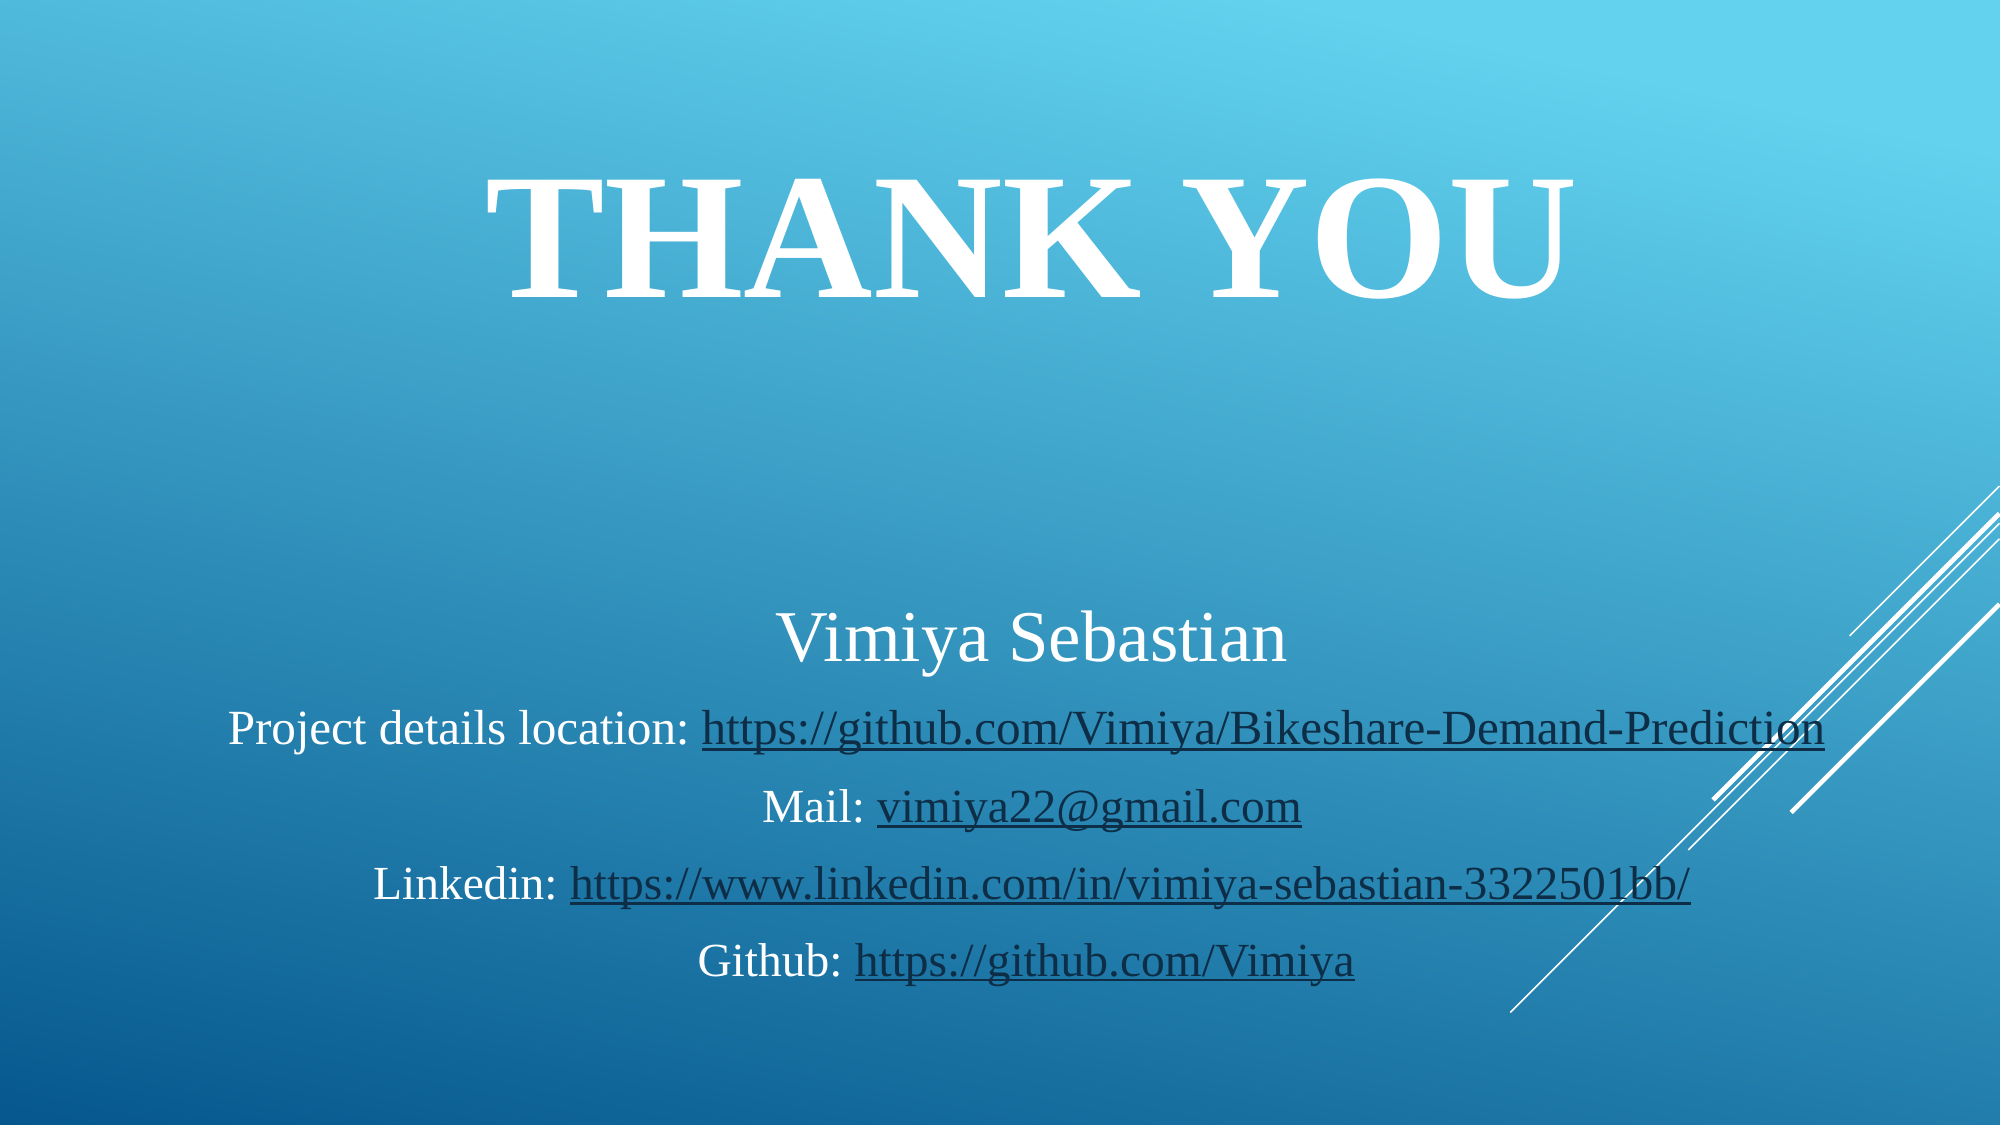

THANK YOU

Vimiya Sebastian
Project details location: https://github.com/Vimiya/Bikeshare-Demand-Prediction
Mail: vimiya22@gmail.com
Linkedin: https://www.linkedin.com/in/vimiya-sebastian-3322501bb/
Github: https://github.com/Vimiya